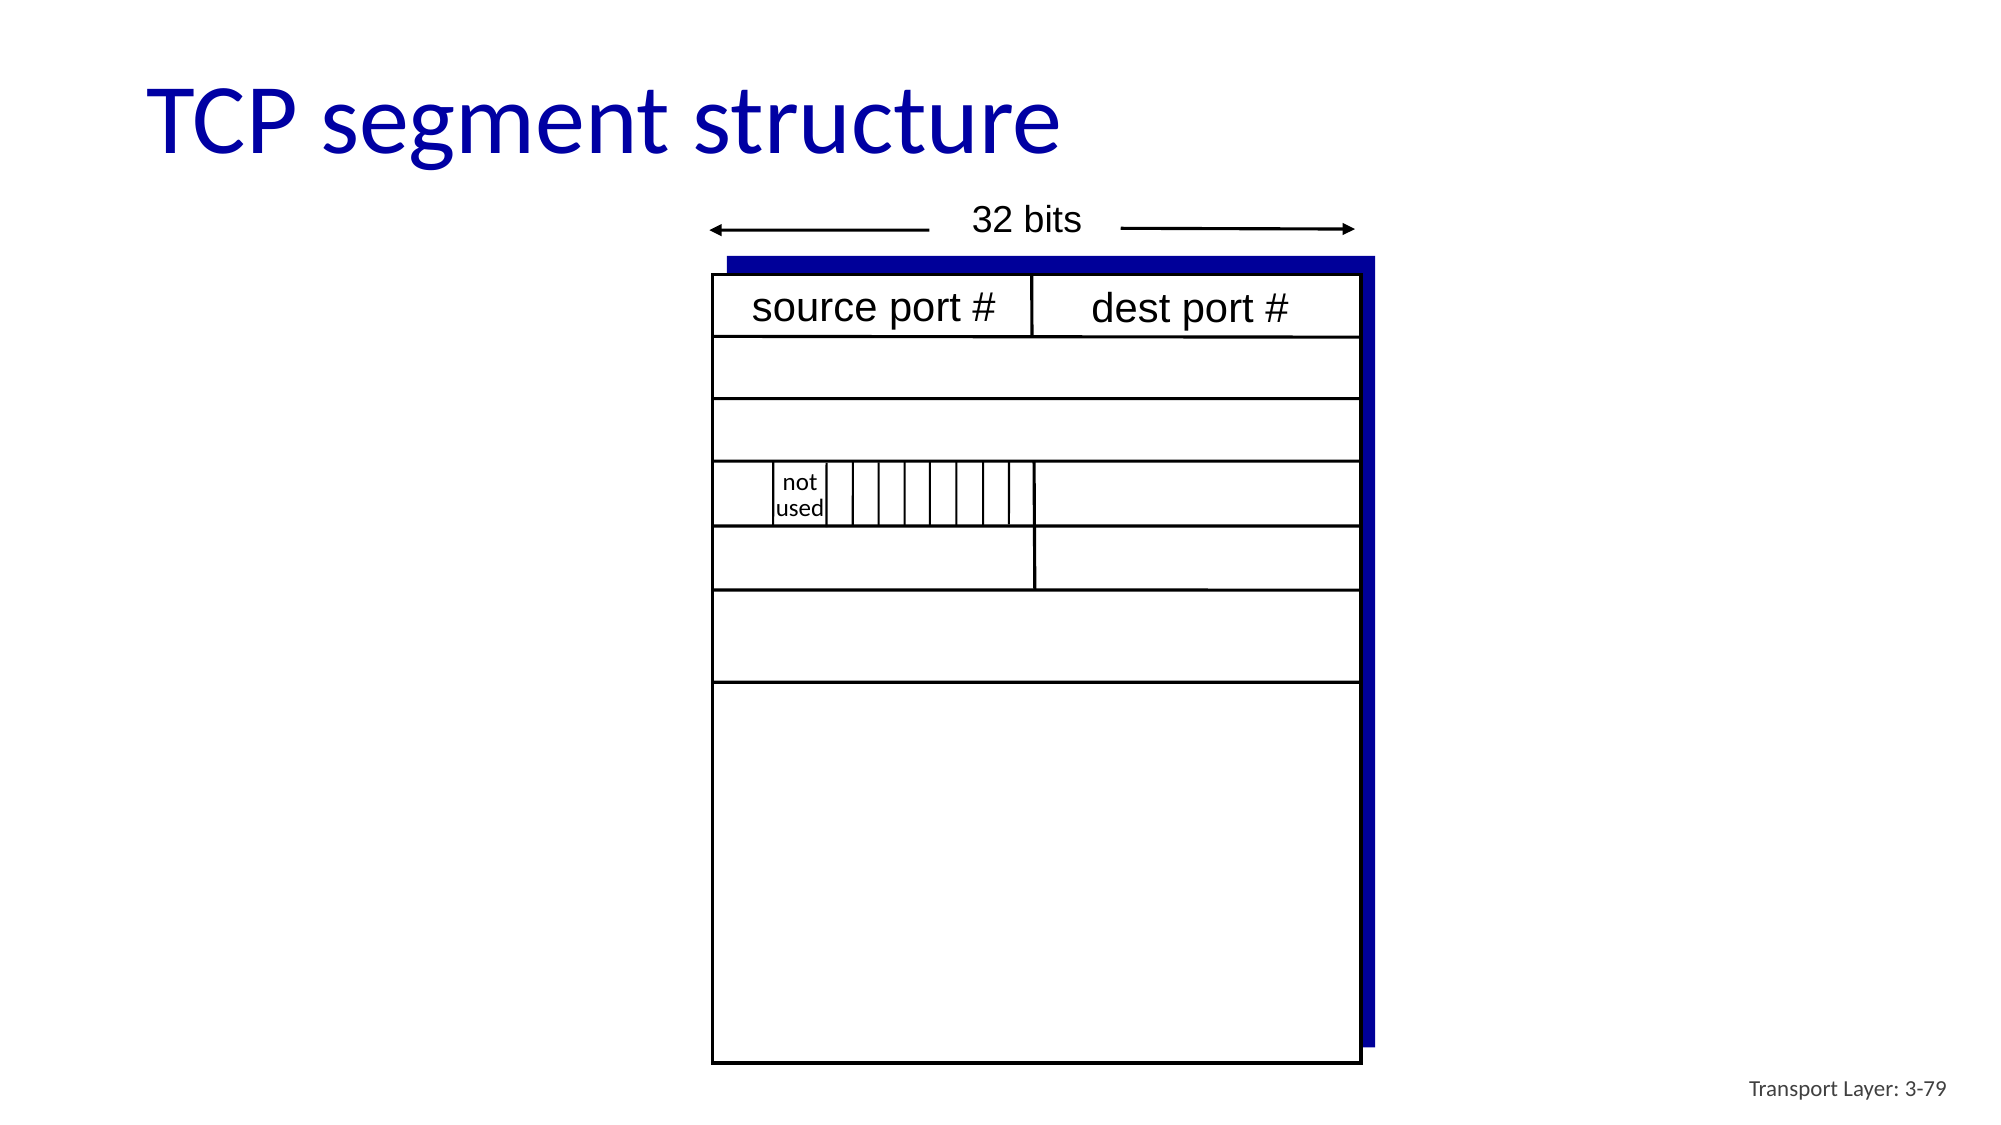

# TCP segment structure
32 bits

source port #
dest port #

not
used

Transport Layer: 3-79